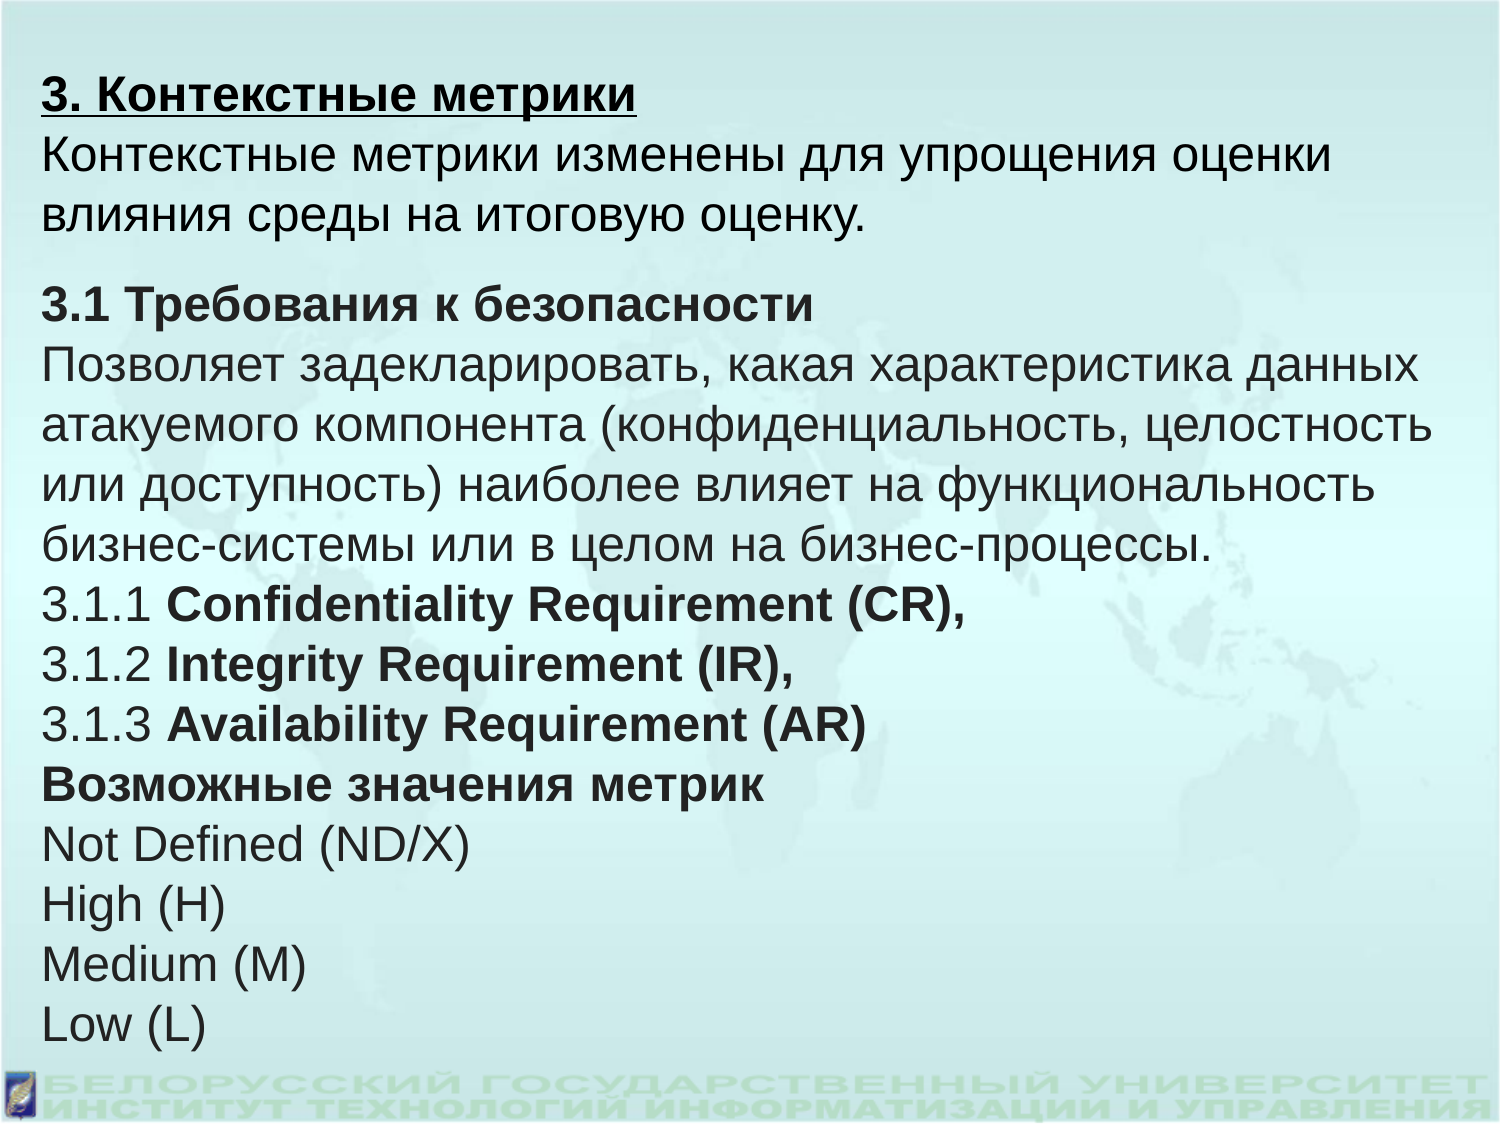

3. Контекстные метрики
Контекстные метрики изменены для упрощения оценки влияния среды на итоговую оценку.
3.1 Требования к безопасности
Позволяет задекларировать, какая характеристика данных атакуемого компонента (конфиденциальность, целостность или доступность) наиболее влияет на функциональность бизнес-системы или в целом на бизнес-процессы.
3.1.1 Confidentiality Requirement (CR),
3.1.2 Integrity Requirement (IR),
3.1.3 Availability Requirement (AR)
Возможные значения метрик
Not Defined (ND/X)
High (H)
Medium (M)
Low (L)